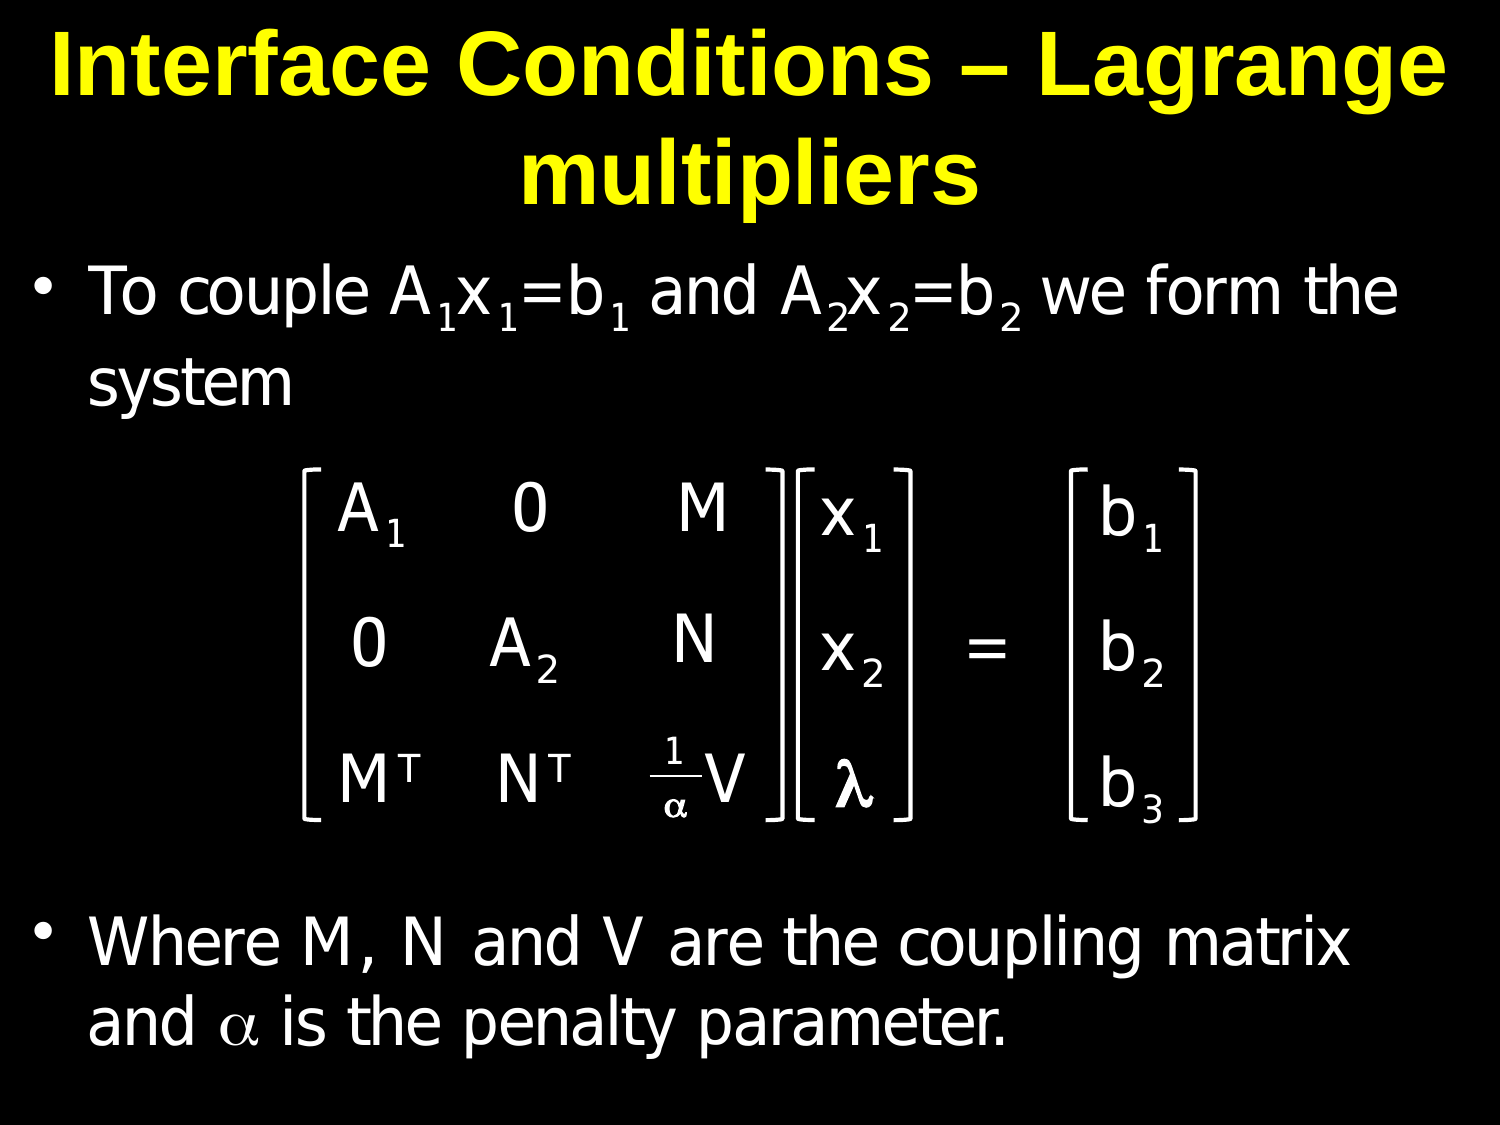

# Interface Conditions – Lagrange multipliers
To couple A1x1=b1 and A2x2=b2 we form the system

Where M, N and V are the coupling matrix and α is the penalty parameter.

A1
0
M
N
0
A2
1
α
V
MT
NT

x1
x2
λ

b1
b2
b3

=